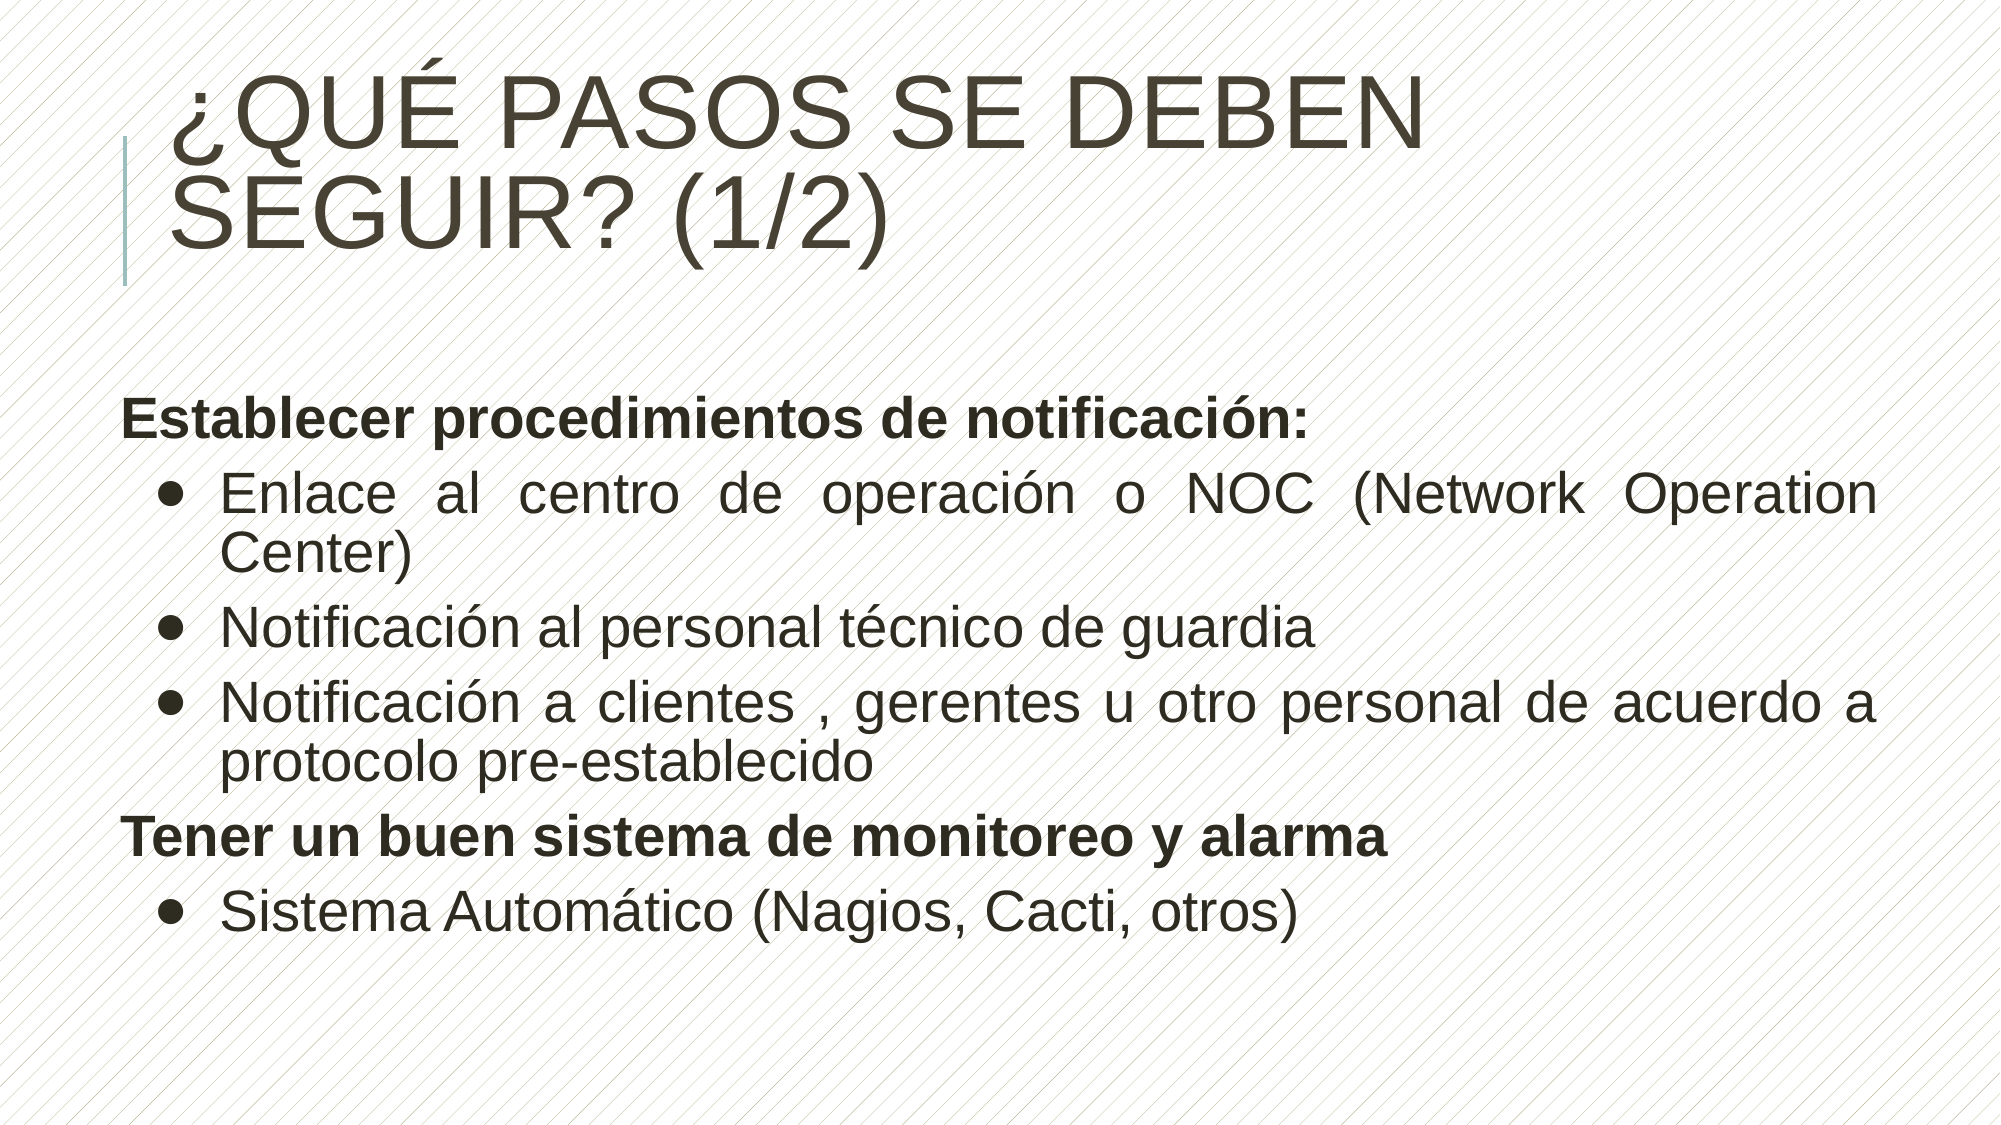

# ¿Qué pasos se deben seguir? (1/2)
Establecer procedimientos de notificación:
Enlace al centro de operación o NOC (Network Operation Center)
Notificación al personal técnico de guardia
Notificación a clientes , gerentes u otro personal de acuerdo a protocolo pre-establecido
Tener un buen sistema de monitoreo y alarma
Sistema Automático (Nagios, Cacti, otros)